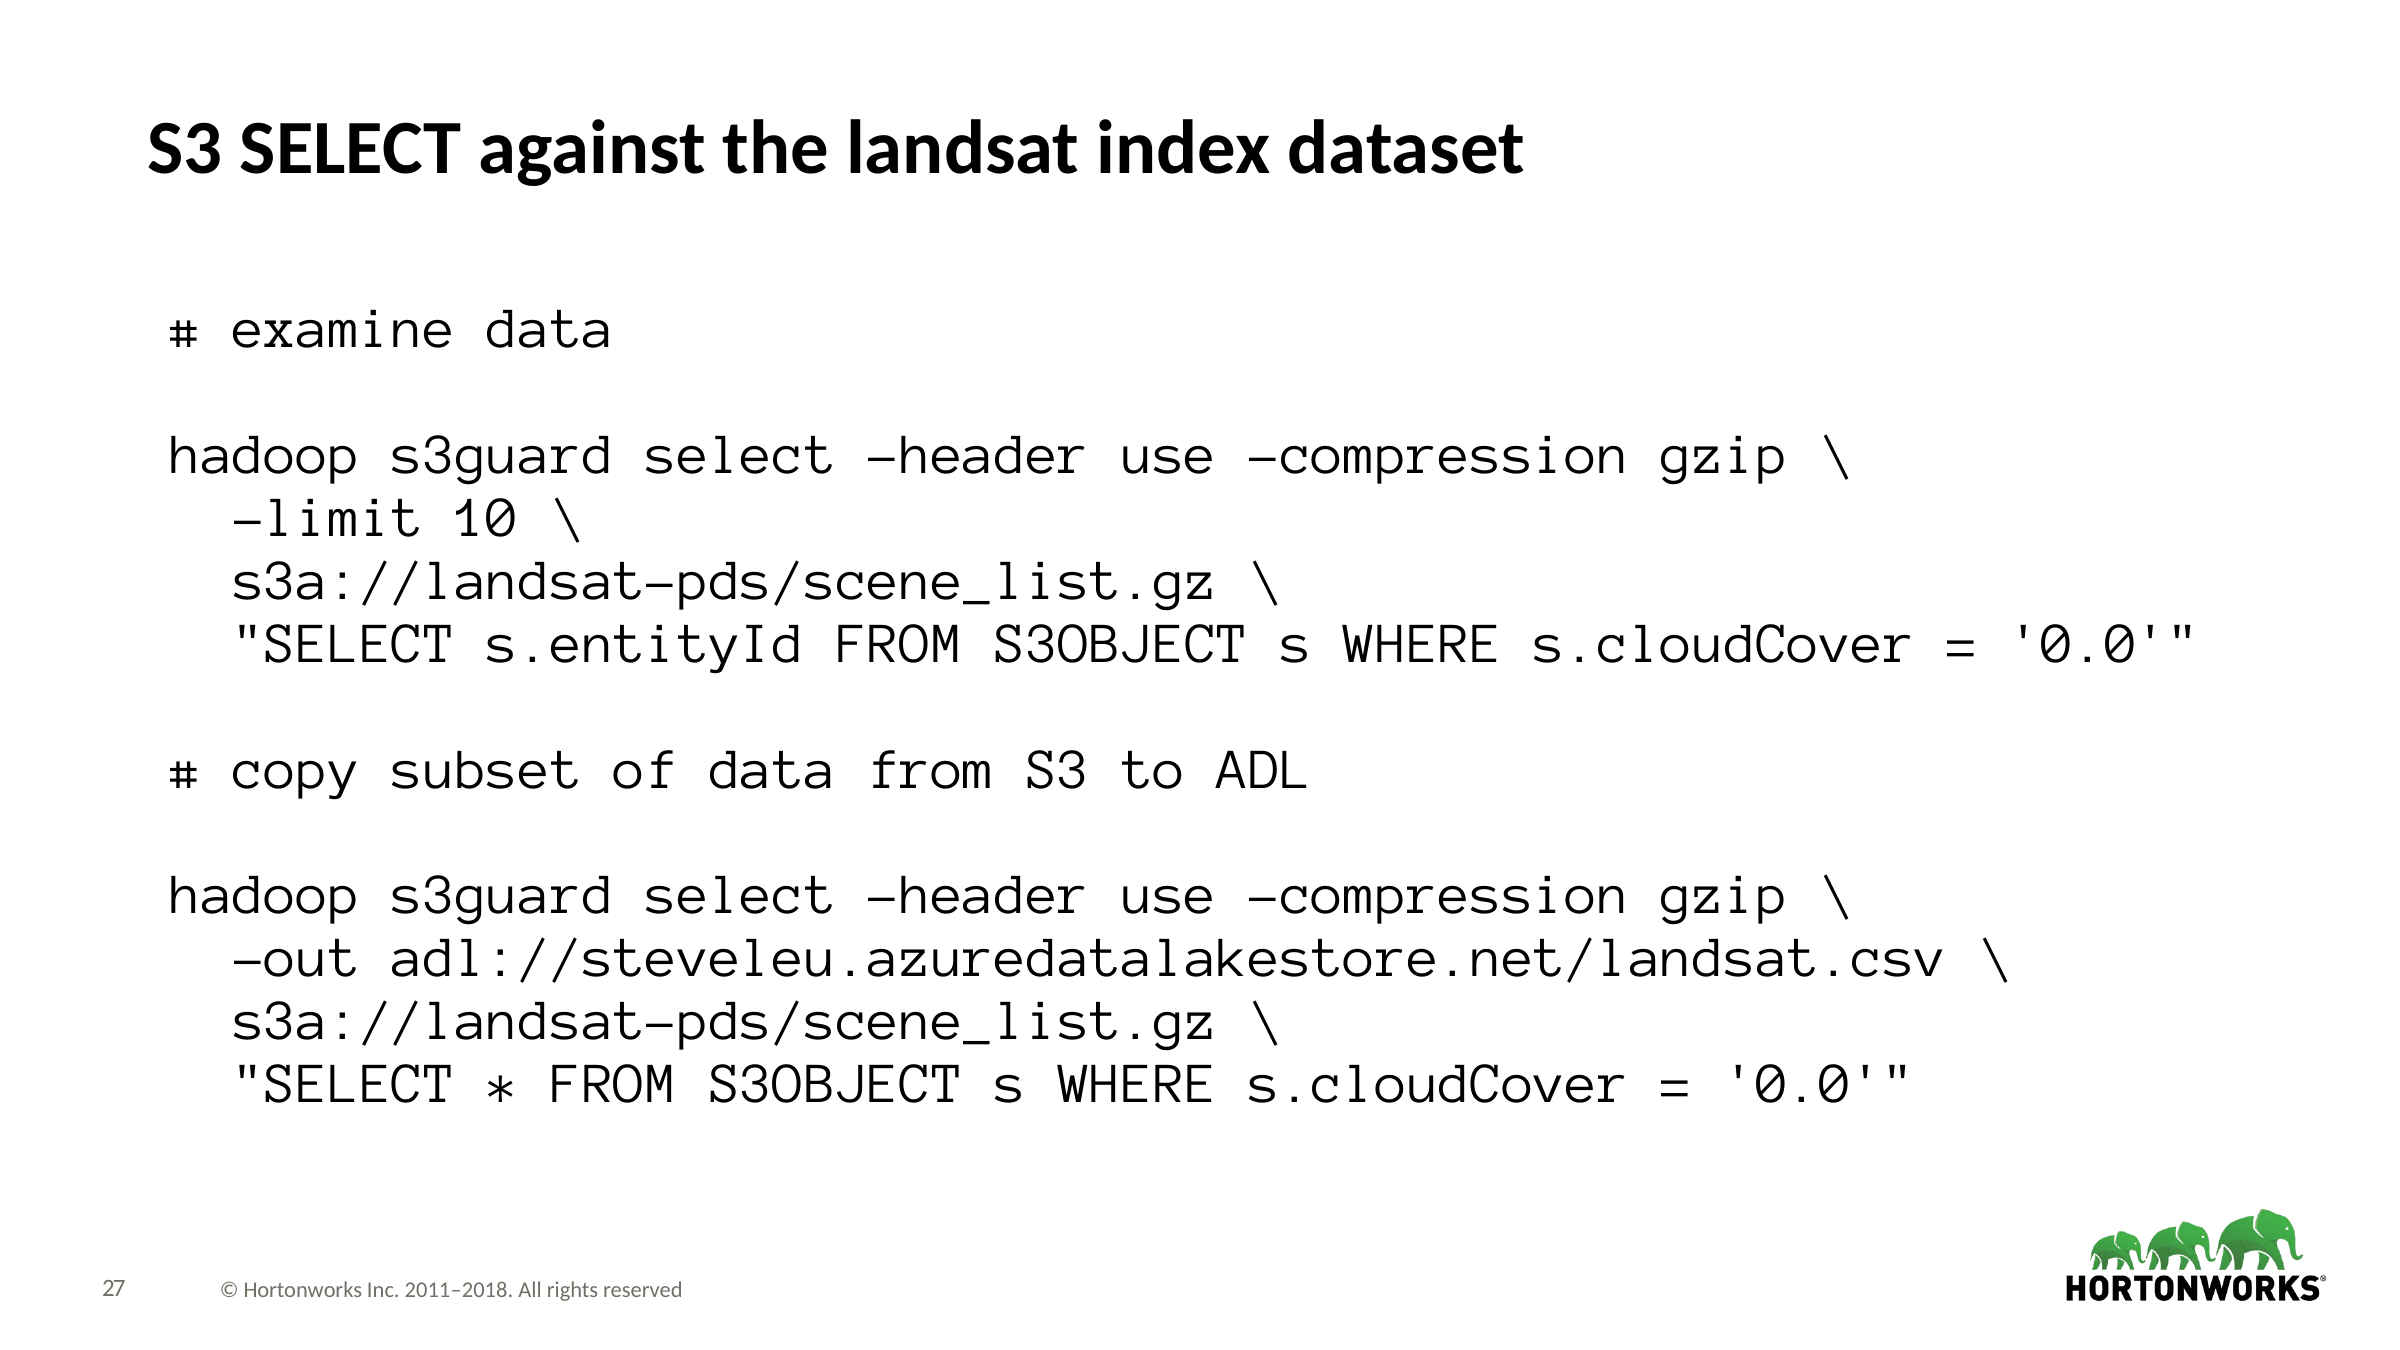

# S3 SELECT against the landsat index dataset

# examine data

hadoop s3guard select -header use -compression gzip \
  -limit 10 \
  s3a://landsat-pds/scene_list.gz \
  "SELECT s.entityId FROM S3OBJECT s WHERE s.cloudCover = '0.0'"

# copy subset of data from S3 to ADL

hadoop s3guard select -header use -compression gzip \
  -out adl://steveleu.azuredatalakestore.net/landsat.csv \
  s3a://landsat-pds/scene_list.gz \
  "SELECT * FROM S3OBJECT s WHERE s.cloudCover = '0.0'"